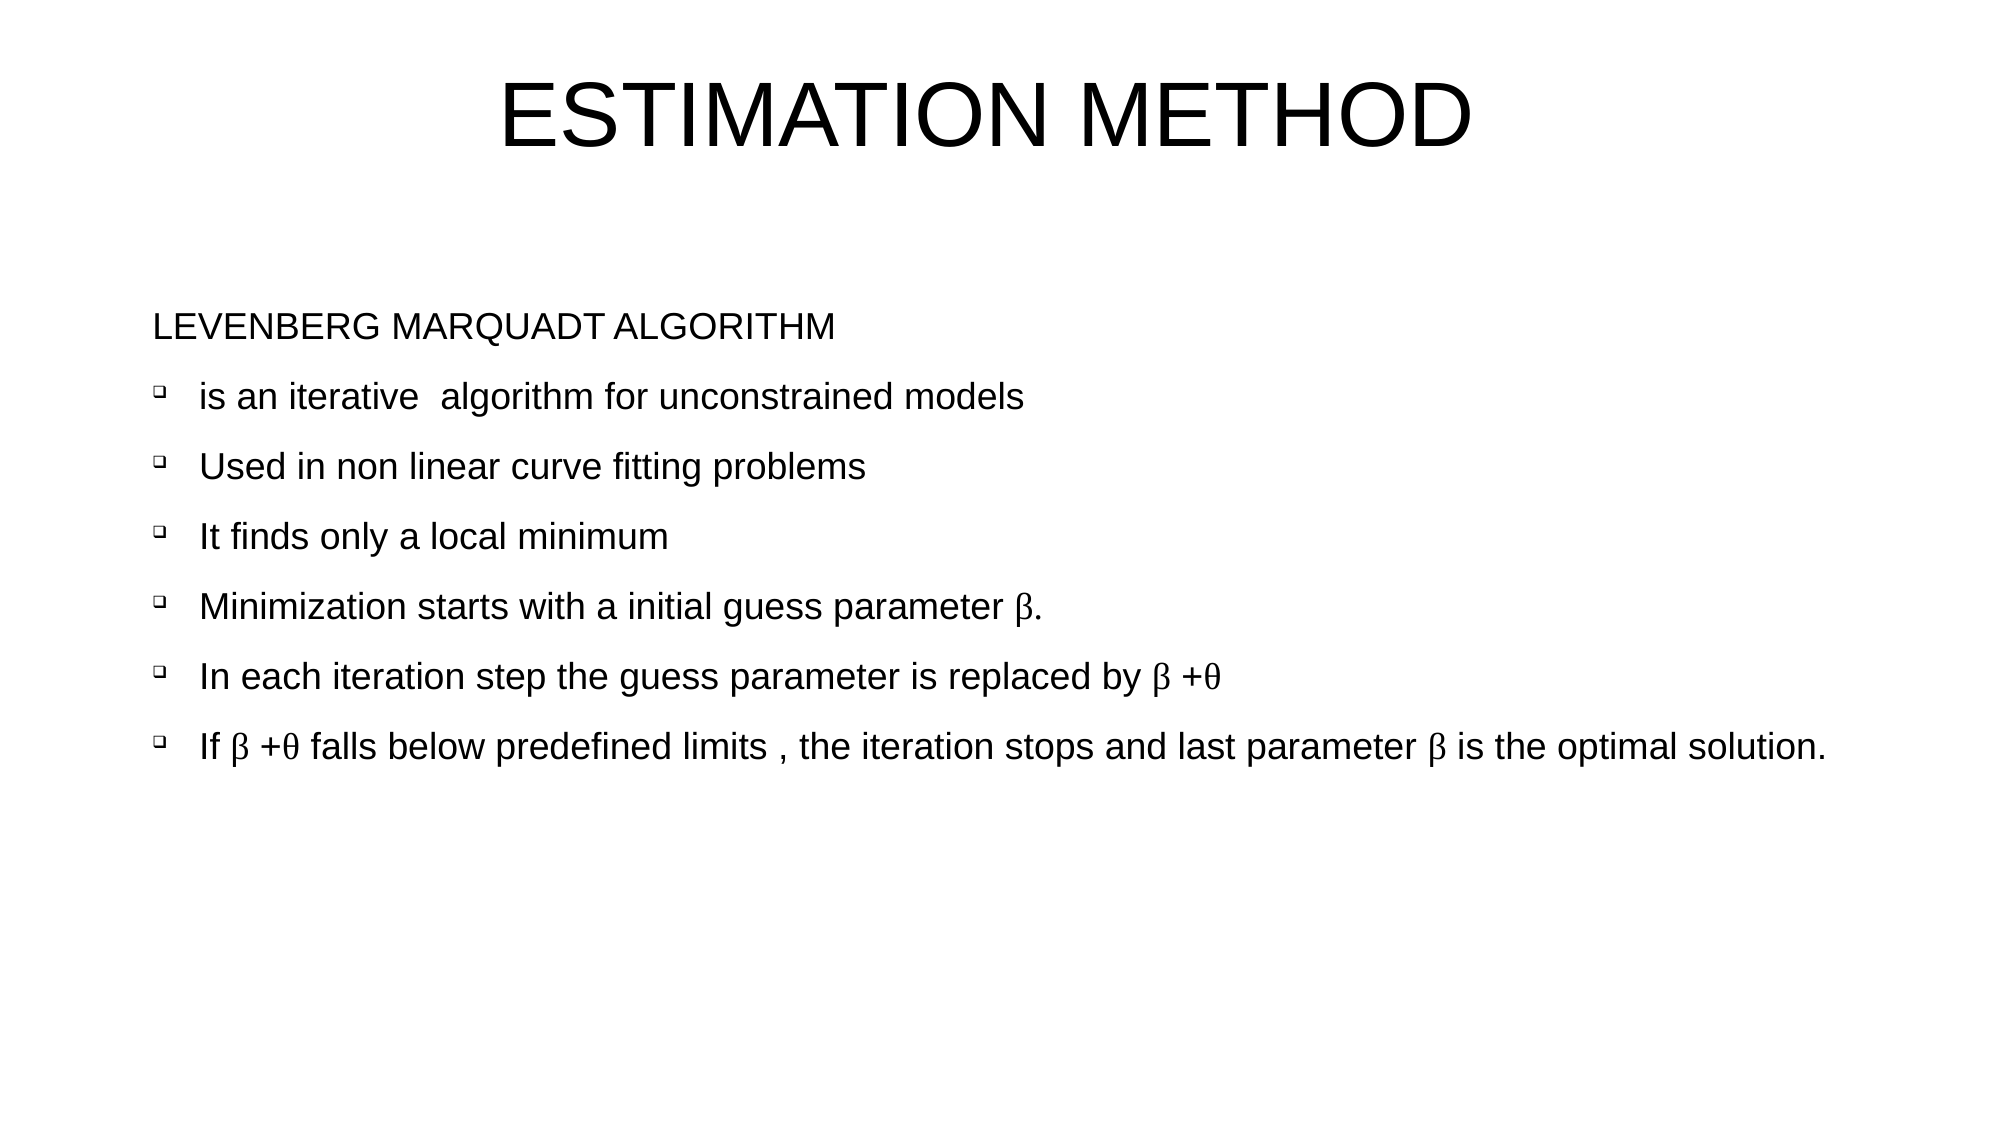

# ESTIMATION METHOD
LEVENBERG MARQUADT ALGORITHM
is an iterative  algorithm for unconstrained models
Used in non linear curve fitting problems
It finds only a local minimum
Minimization starts with a initial guess parameter β.
In each iteration step the guess parameter is replaced by β +θ
If β +θ falls below predefined limits , the iteration stops and last parameter β is the optimal solution.